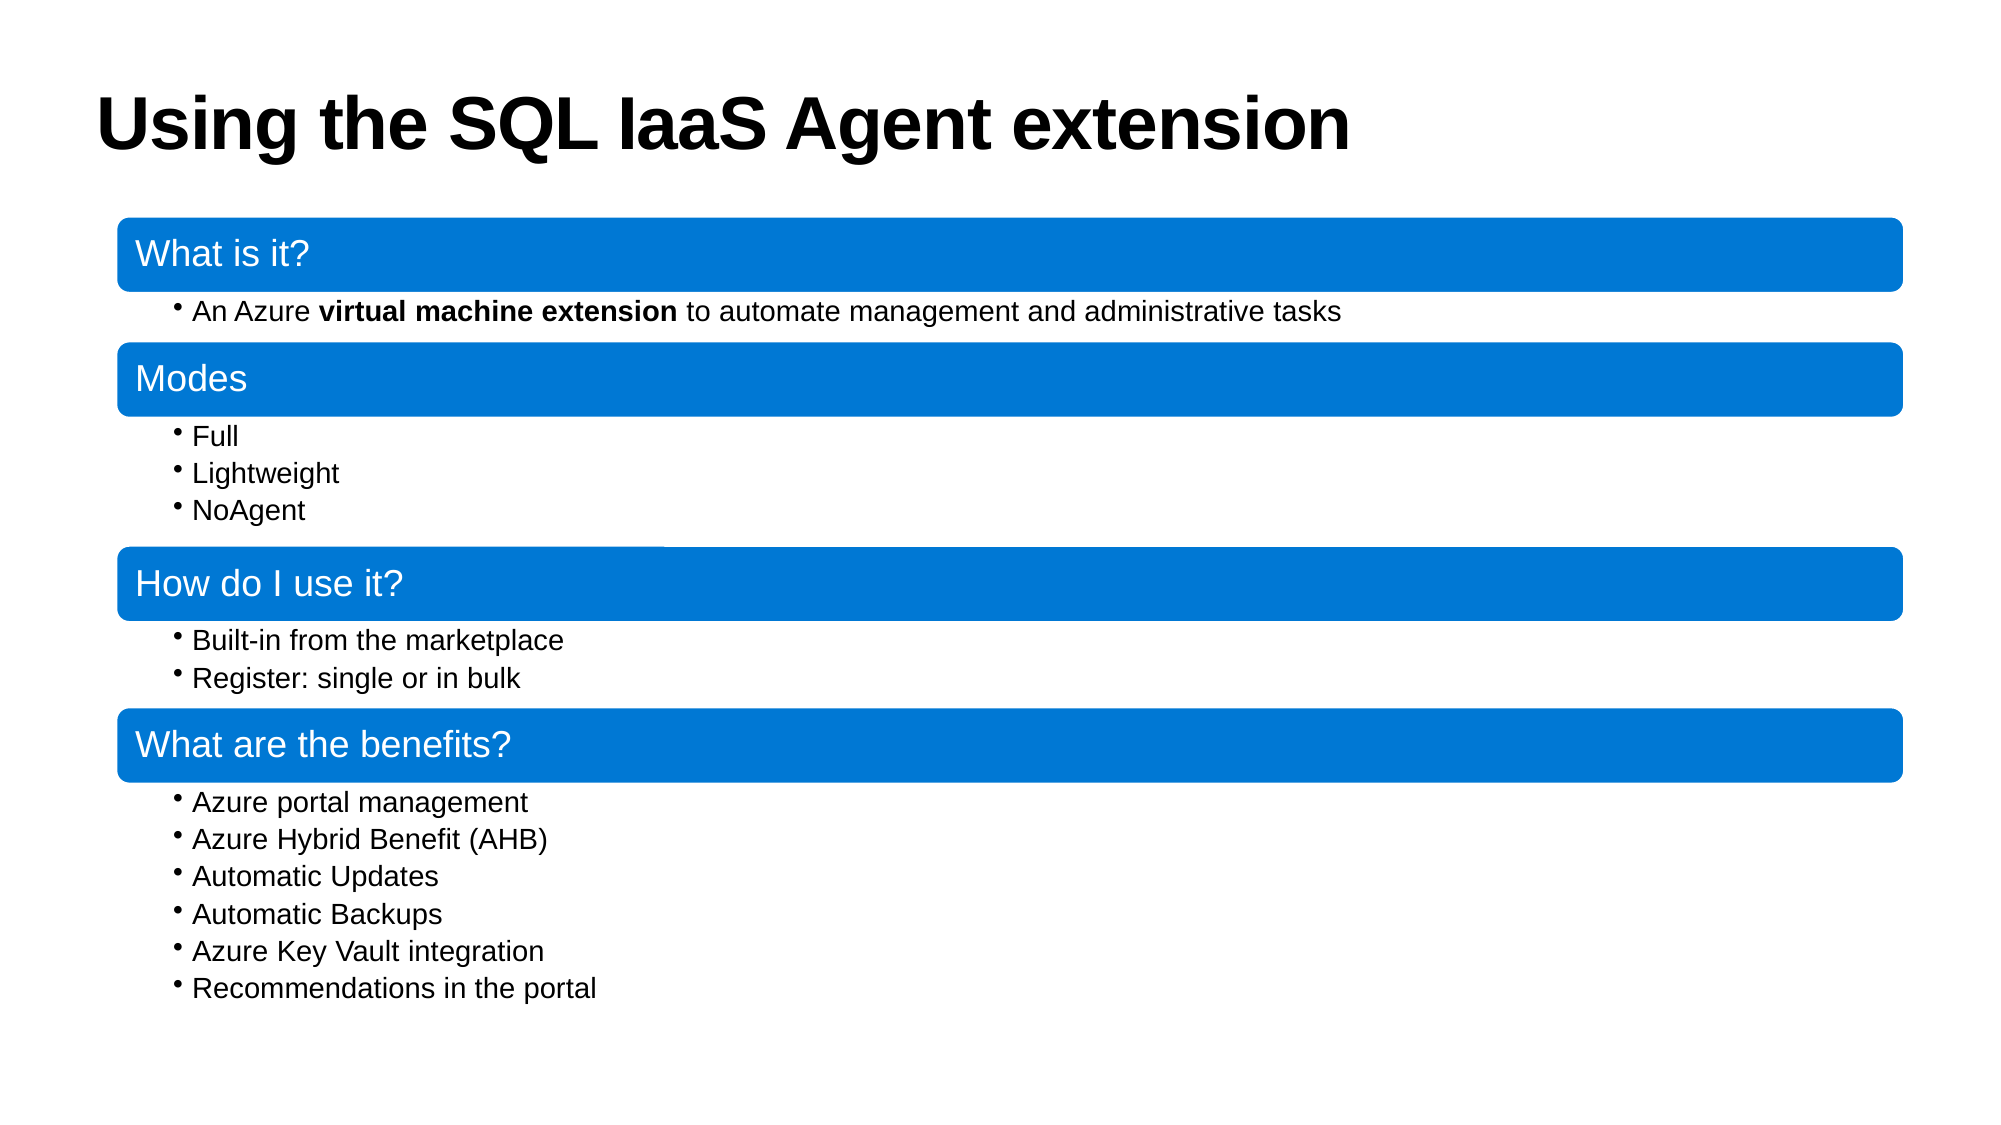

# Using the SQL IaaS Agent extension
What is it?
An Azure virtual machine extension to automate management and administrative tasks
Modes
Full
Lightweight
NoAgent
How do I use it?
Built-in from the marketplace
Register: single or in bulk
What are the benefits?
Azure portal management
Azure Hybrid Benefit (AHB)
Automatic Updates
Automatic Backups
Azure Key Vault integration
Recommendations in the portal